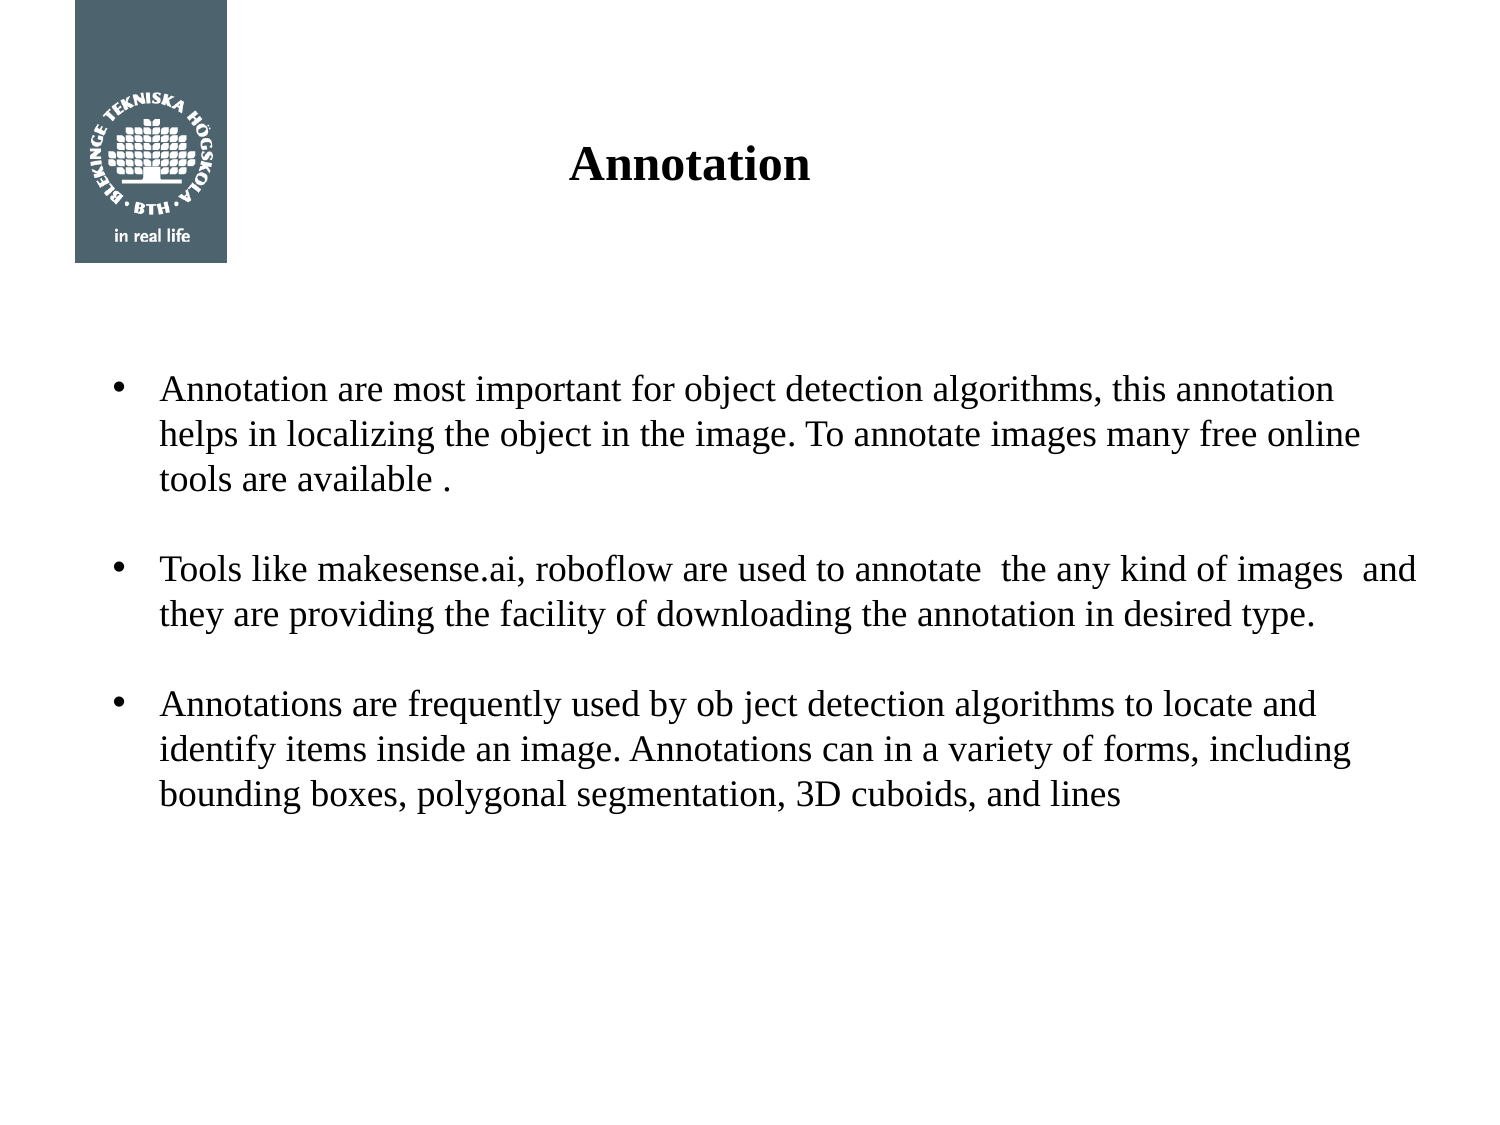

# Annotation
Annotation are most important for object detection algorithms, this annotation helps in localizing the object in the image. To annotate images many free online tools are available .

Tools like makesense.ai, roboflow are used to annotate  the any kind of images  and they are providing the facility of downloading the annotation in desired type.

Annotations are frequently used by ob ject detection algorithms to locate and identify items inside an image. Annotations can in a variety of forms, including bounding boxes, polygonal segmentation, 3D cuboids, and lines